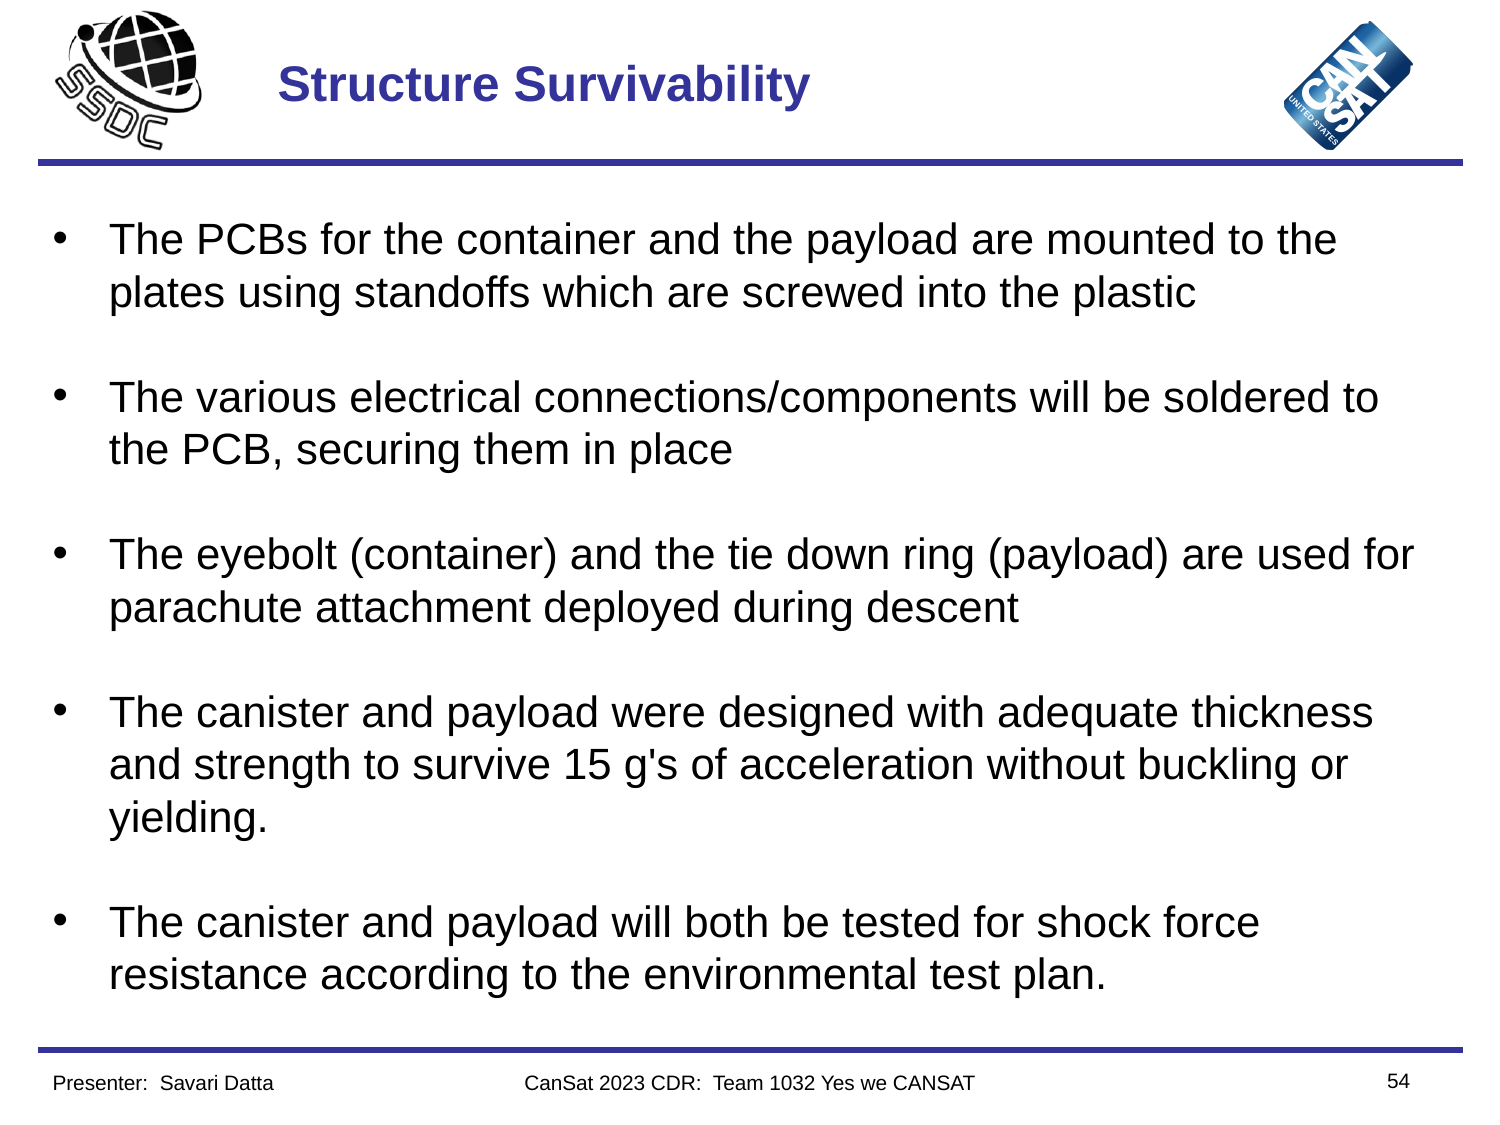

# Structure Survivability
The PCBs for the container and the payload are mounted to the plates using standoffs which are screwed into the plastic

The various electrical connections/components will be soldered to the PCB, securing them in place

The eyebolt (container) and the tie down ring (payload) are used for parachute attachment deployed during descent

The canister and payload were designed with adequate thickness and strength to survive 15 g's of acceleration without buckling or yielding.

The canister and payload will both be tested for shock force resistance according to the environmental test plan.

54
Presenter:  Savari Datta
CanSat 2023 CDR:  Team 1032 Yes we CANSAT